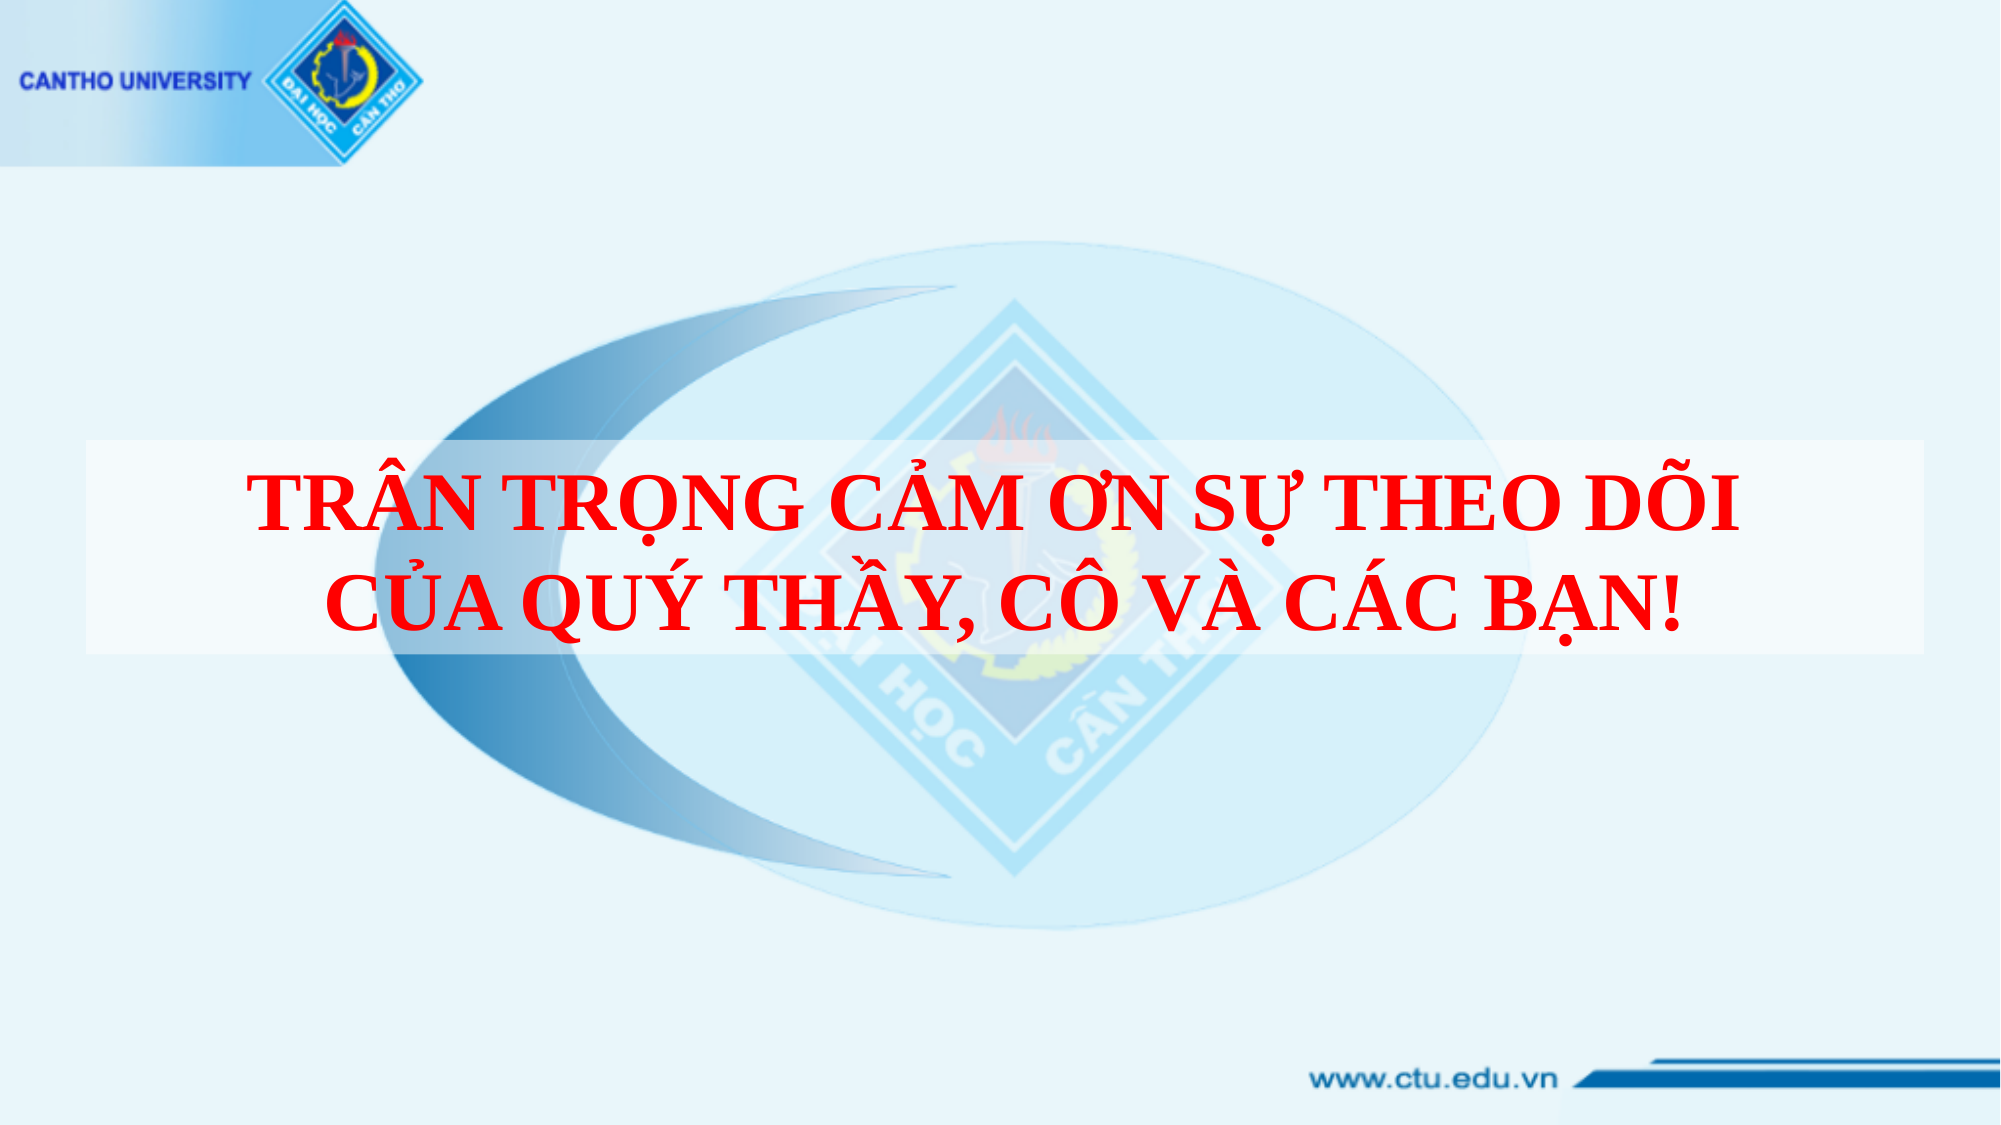

TRÂN TRỌNG CẢM ƠN SỰ THEO DÕI
CỦA QUÝ THẦY, CÔ VÀ CÁC BẠN!